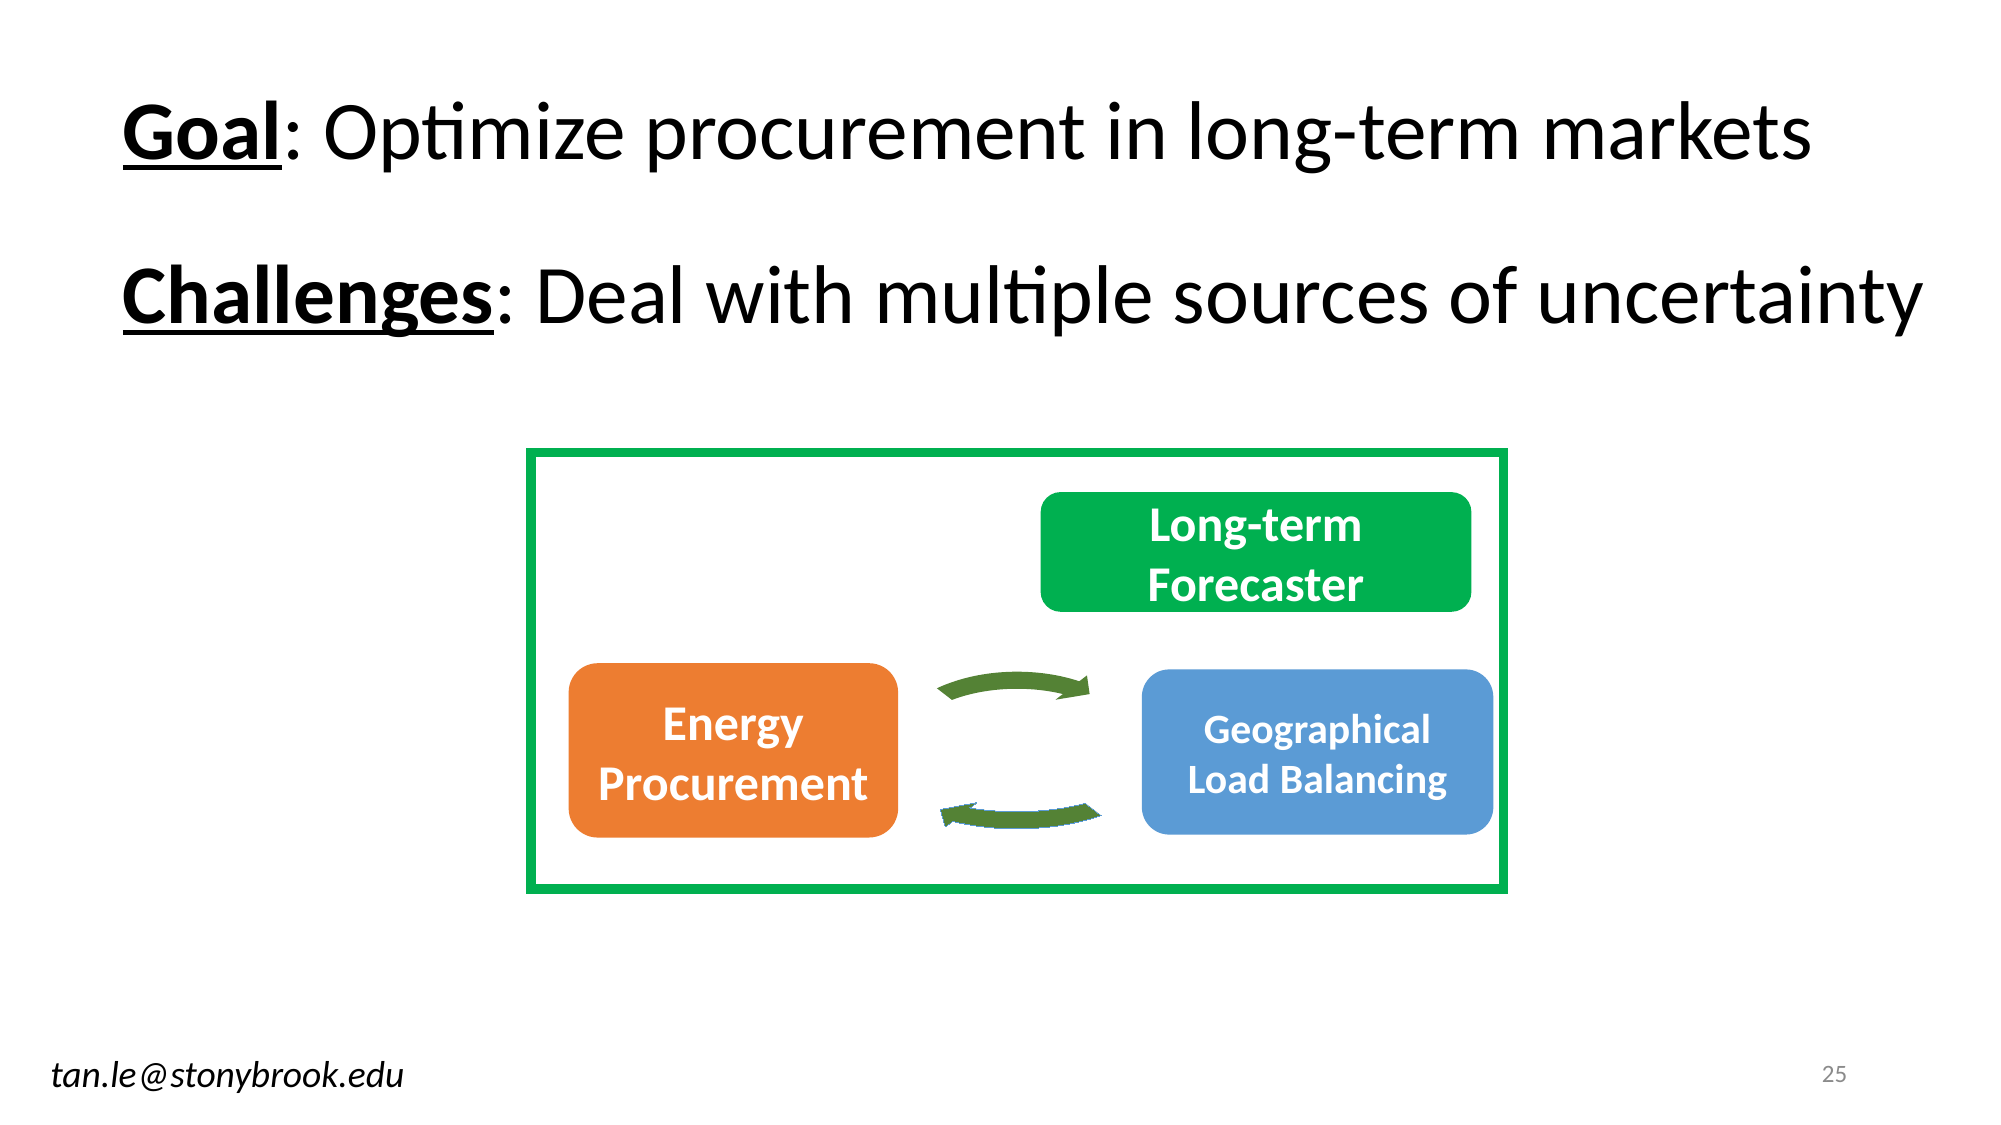

Goal: Optimize procurement in long-term markets
Challenges: Deal with multiple sources of uncertainty

Long-term Forecaster

Energy Procurement
Geographical Load Balancing
tan.le@stonybrook.edu
25